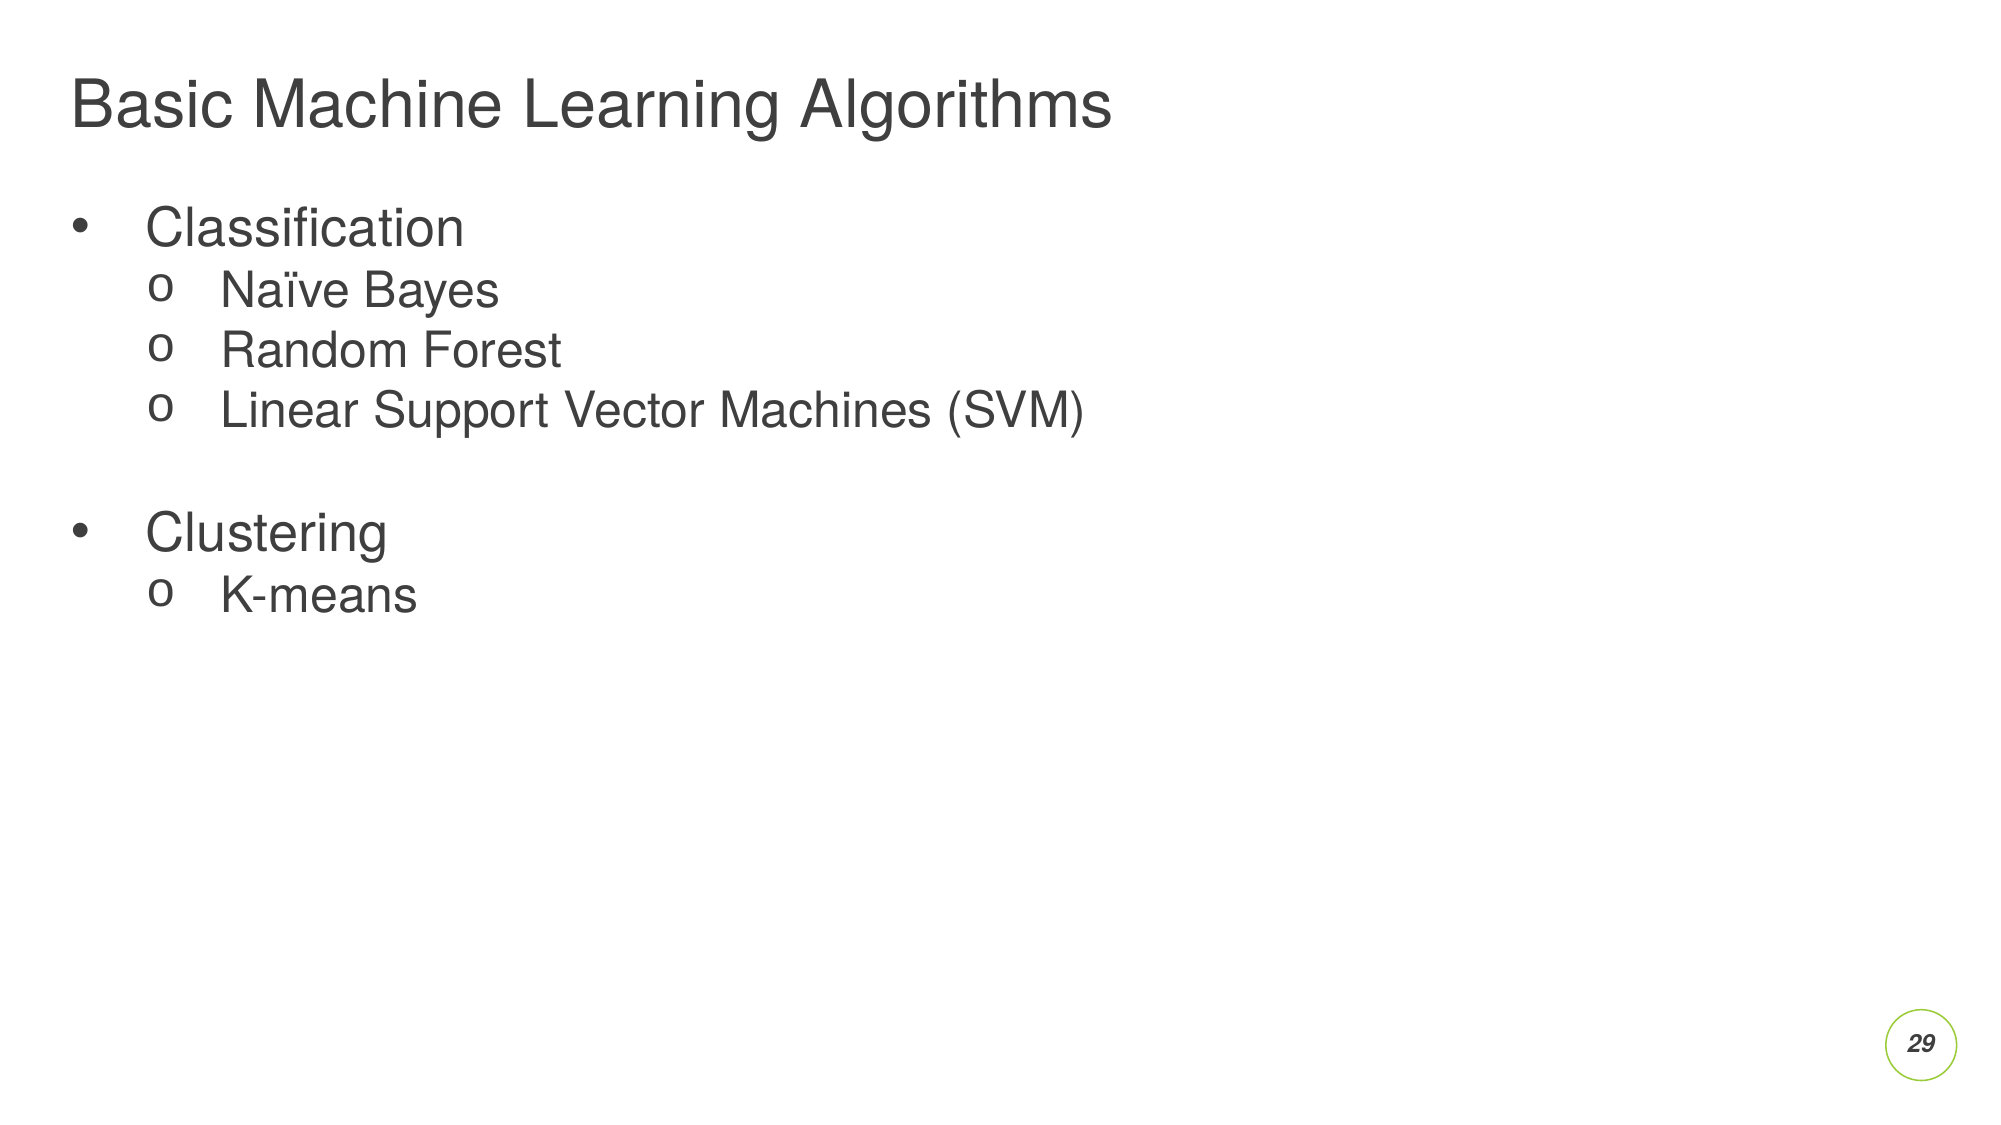

# Basic Machine Learning Algorithms
Classification
Naïve Bayes
Random Forest
Linear Support Vector Machines (SVM)

Clustering
K-means
29